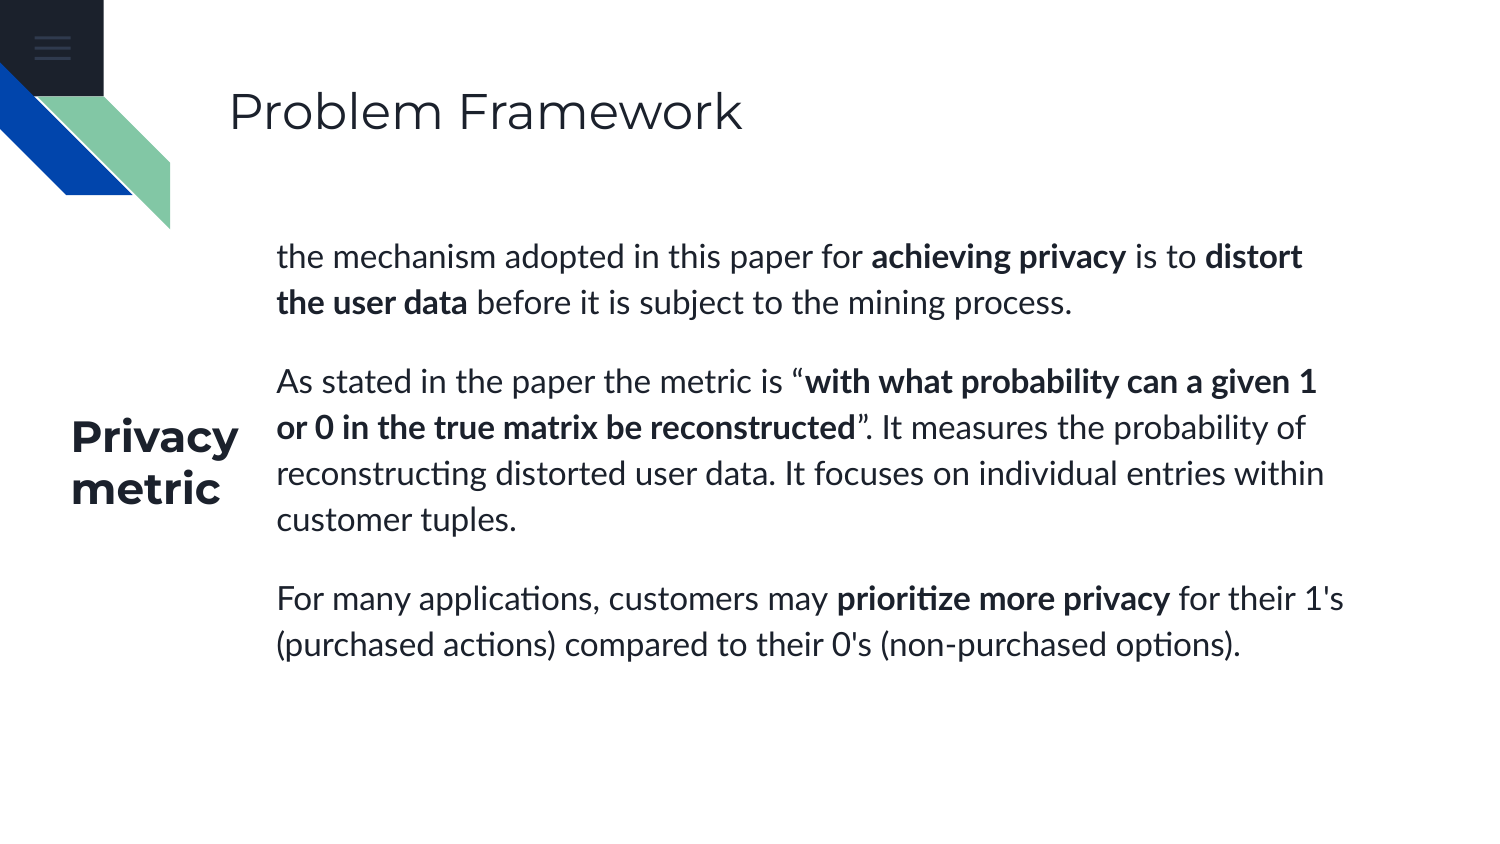

# Problem Framework
the mechanism adopted in this paper for achieving privacy is to distort the user data before it is subject to the mining process.
As stated in the paper the metric is “with what probability can a given 1 or 0 in the true matrix be reconstructed”. It measures the probability of reconstructing distorted user data. It focuses on individual entries within customer tuples.
For many applications, customers may prioritize more privacy for their 1's (purchased actions) compared to their 0's (non-purchased options).
Privacy metric